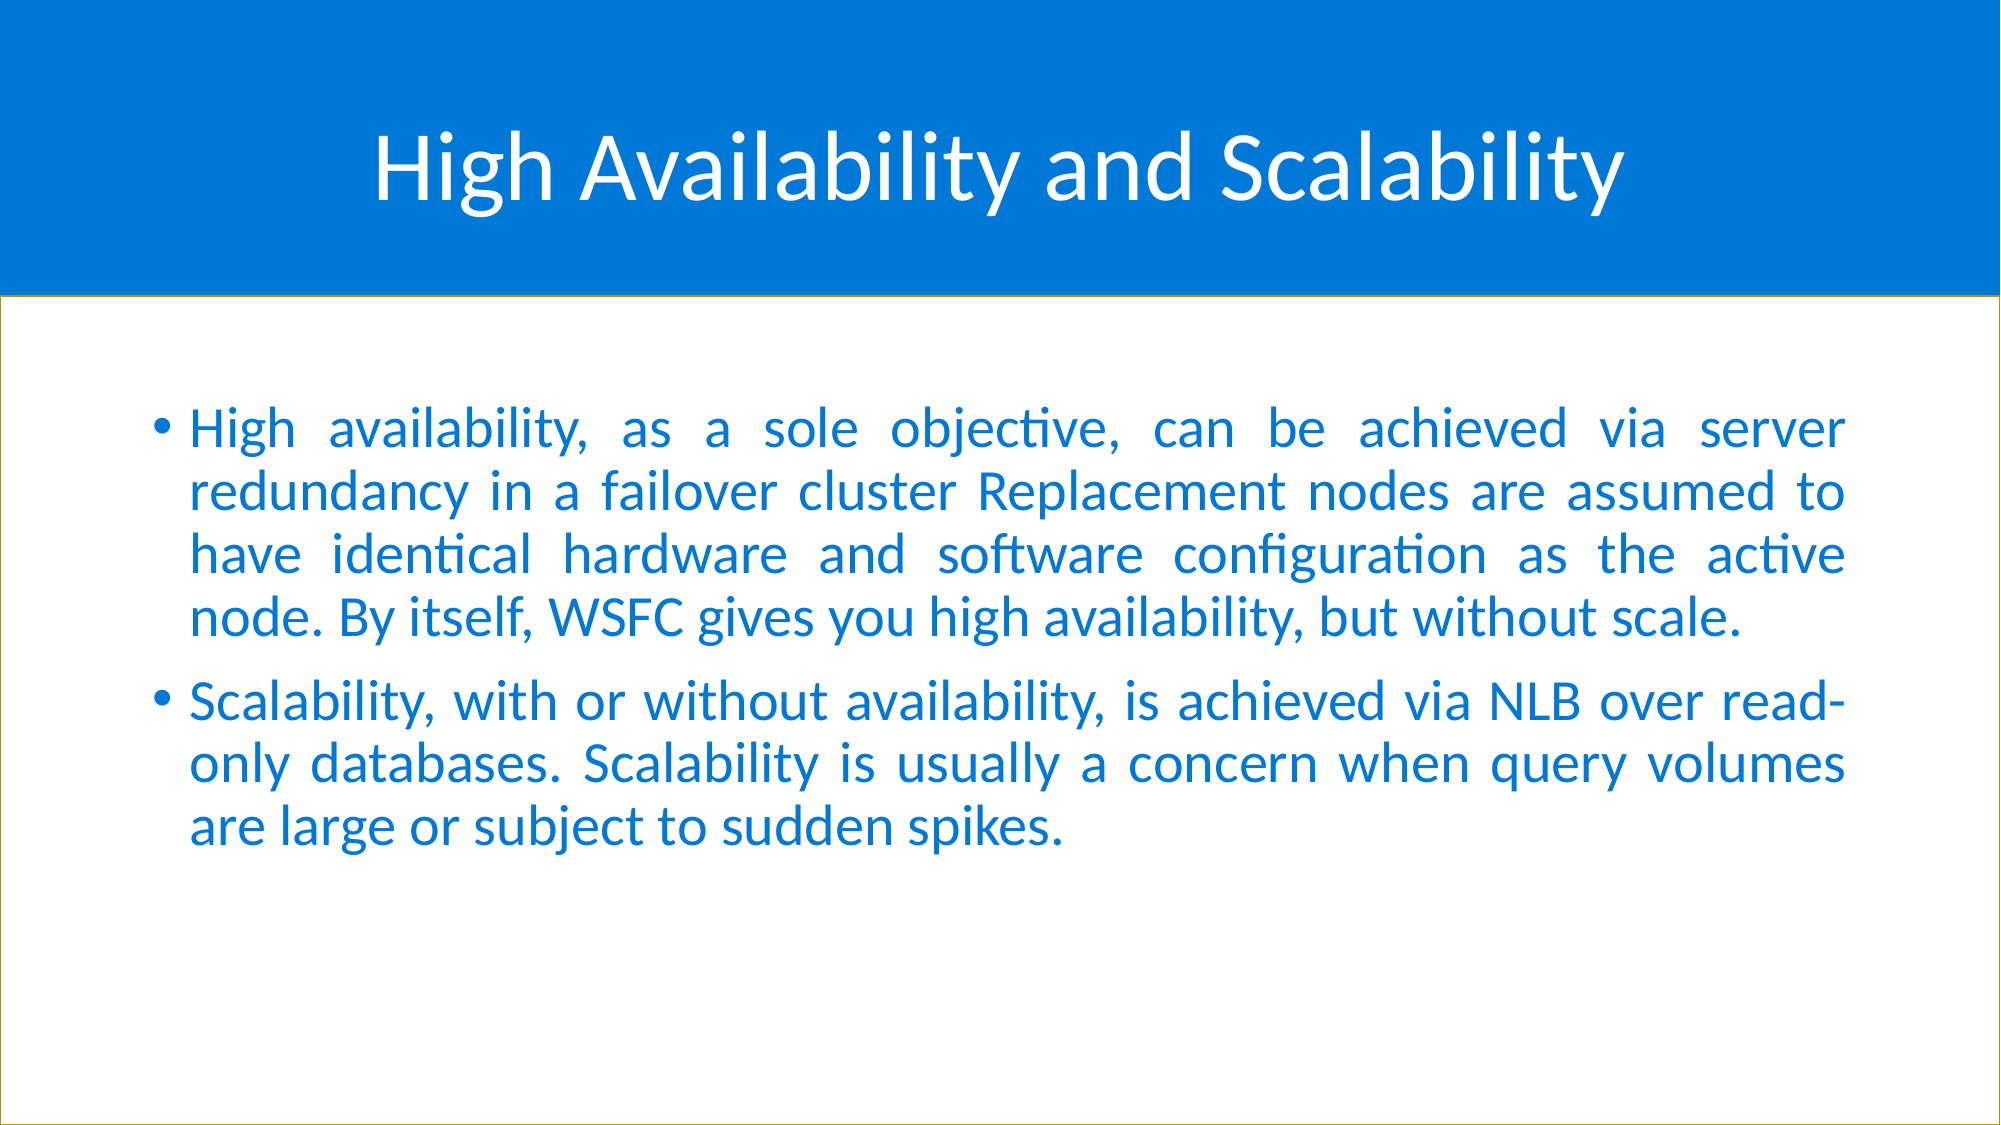

# High Availability and Scalability

High availability, as a sole objective, can be achieved via server redundancy in a failover cluster Replacement nodes are assumed to have identical hardware and software configuration as the active node. By itself, WSFC gives you high availability, but without scale.
Scalability, with or without availability, is achieved via NLB over read-only databases. Scalability is usually a concern when query volumes are large or subject to sudden spikes.